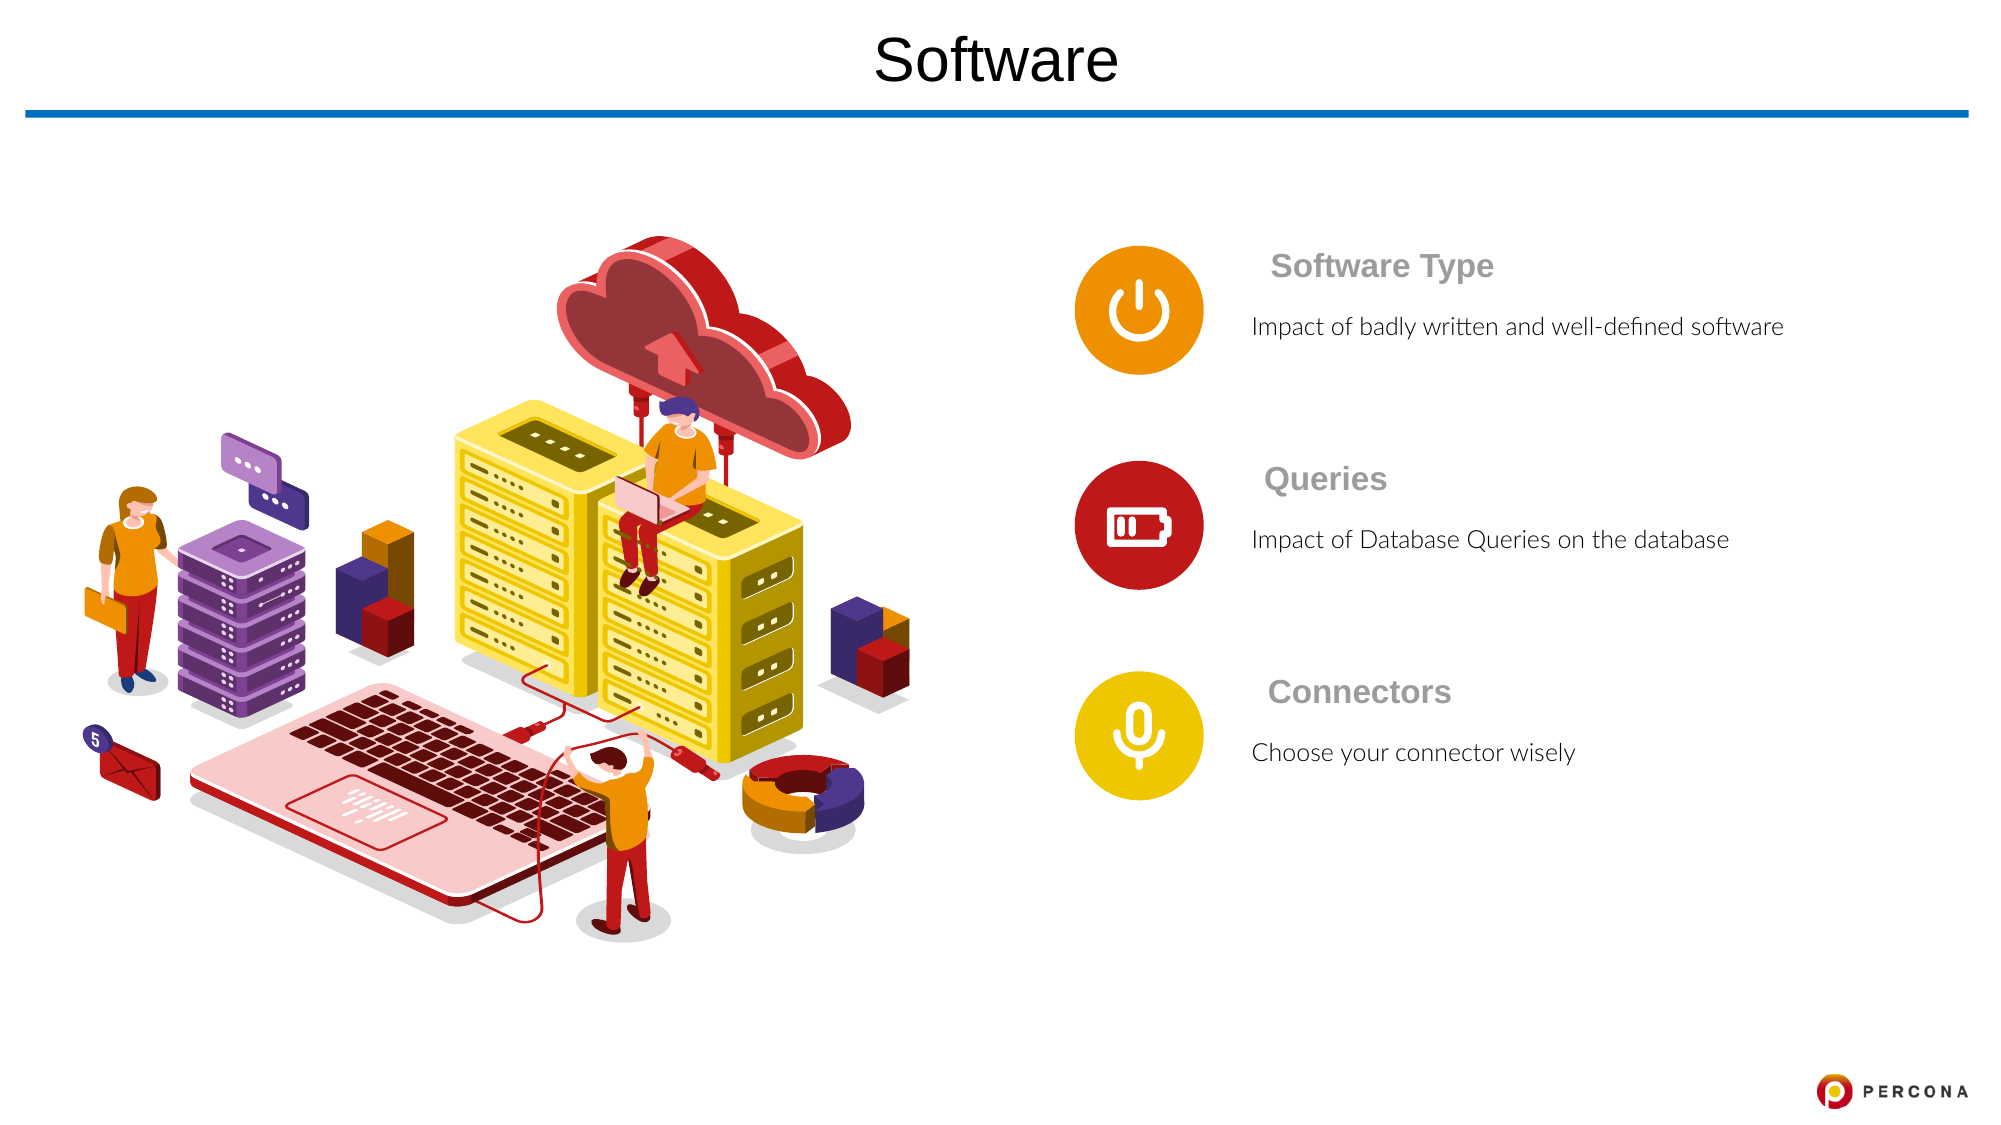

# Software

Software Type

Impact of badly written and well-defined software
Queries

Impact of Database Queries on the database
Connectors

Choose your connector wisely